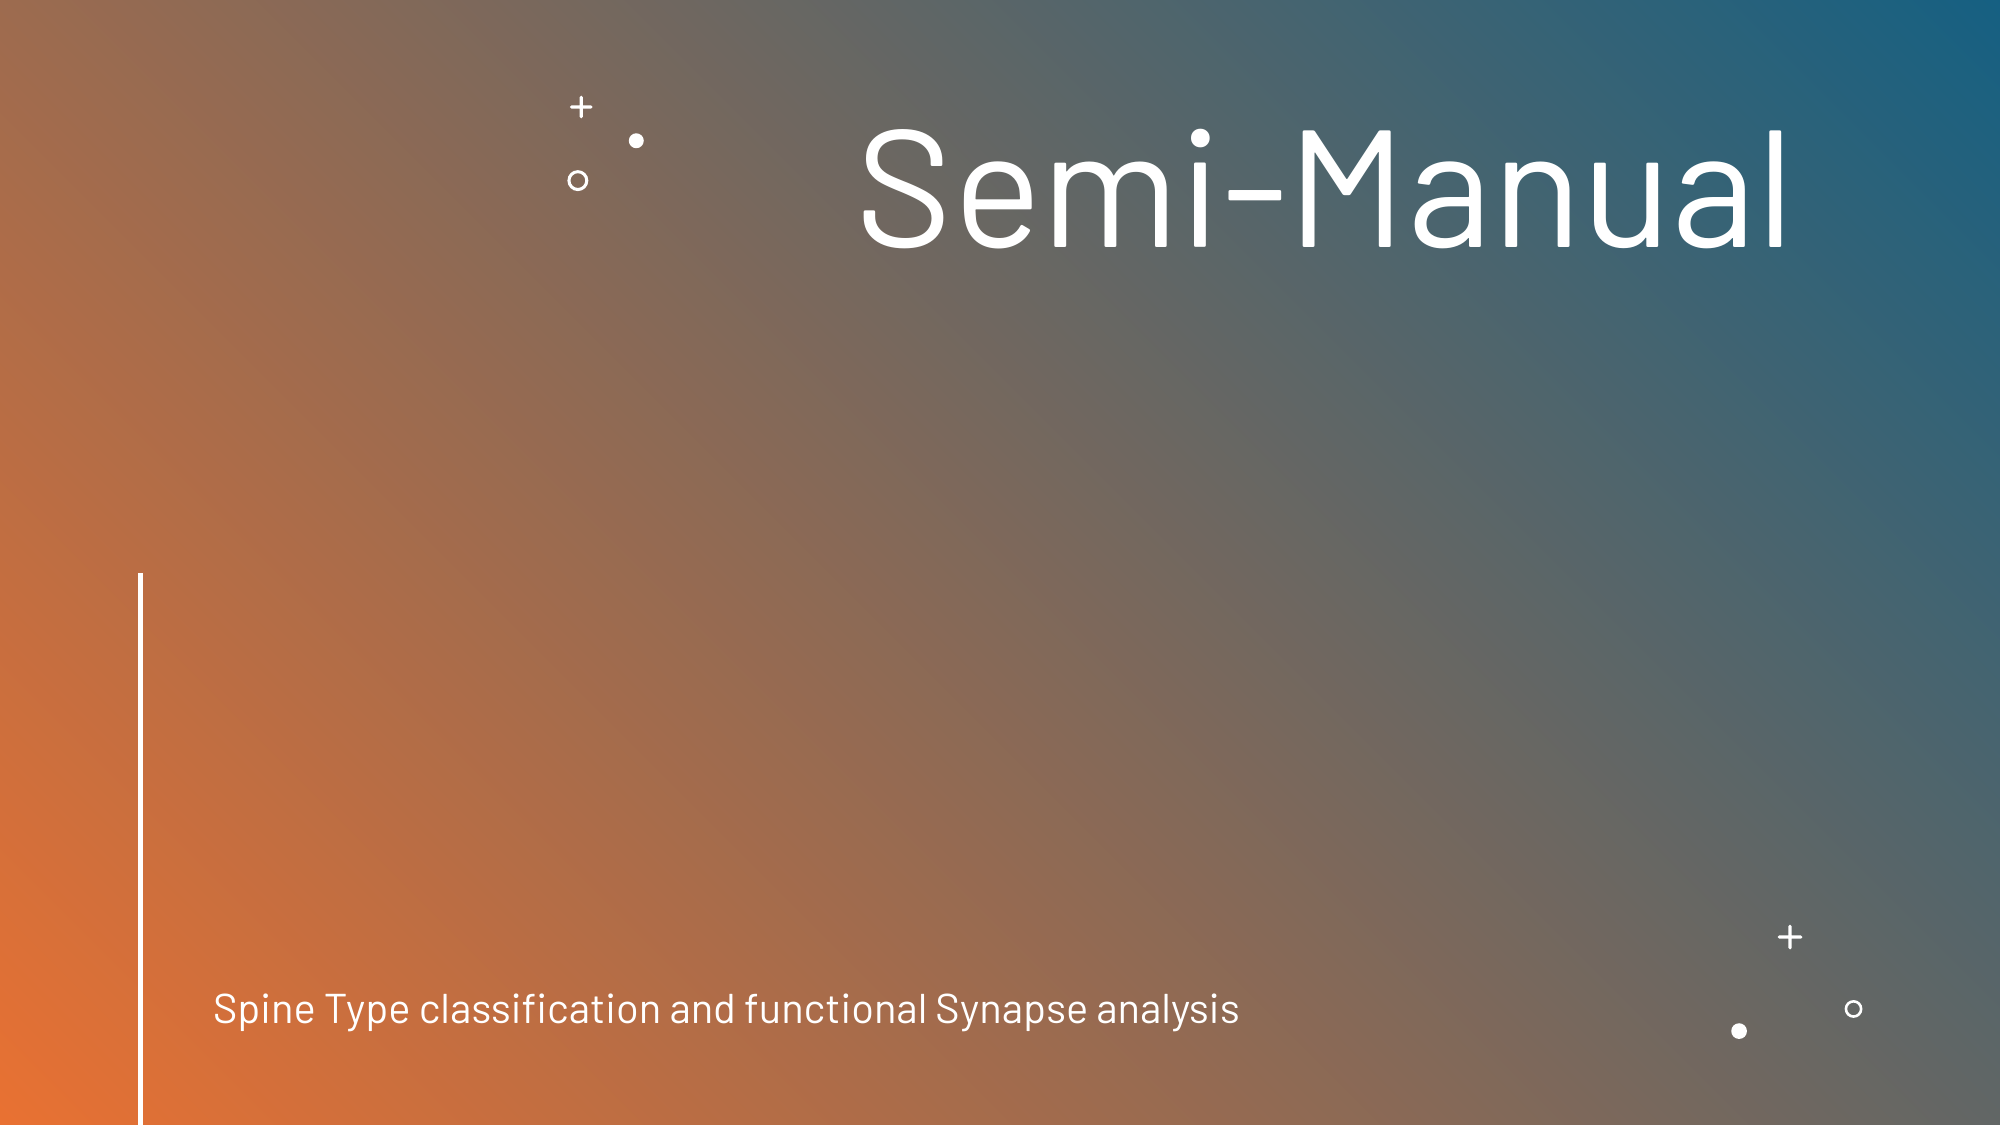

# Semi-Manual

Spine Type classification and functional Synapse analysis